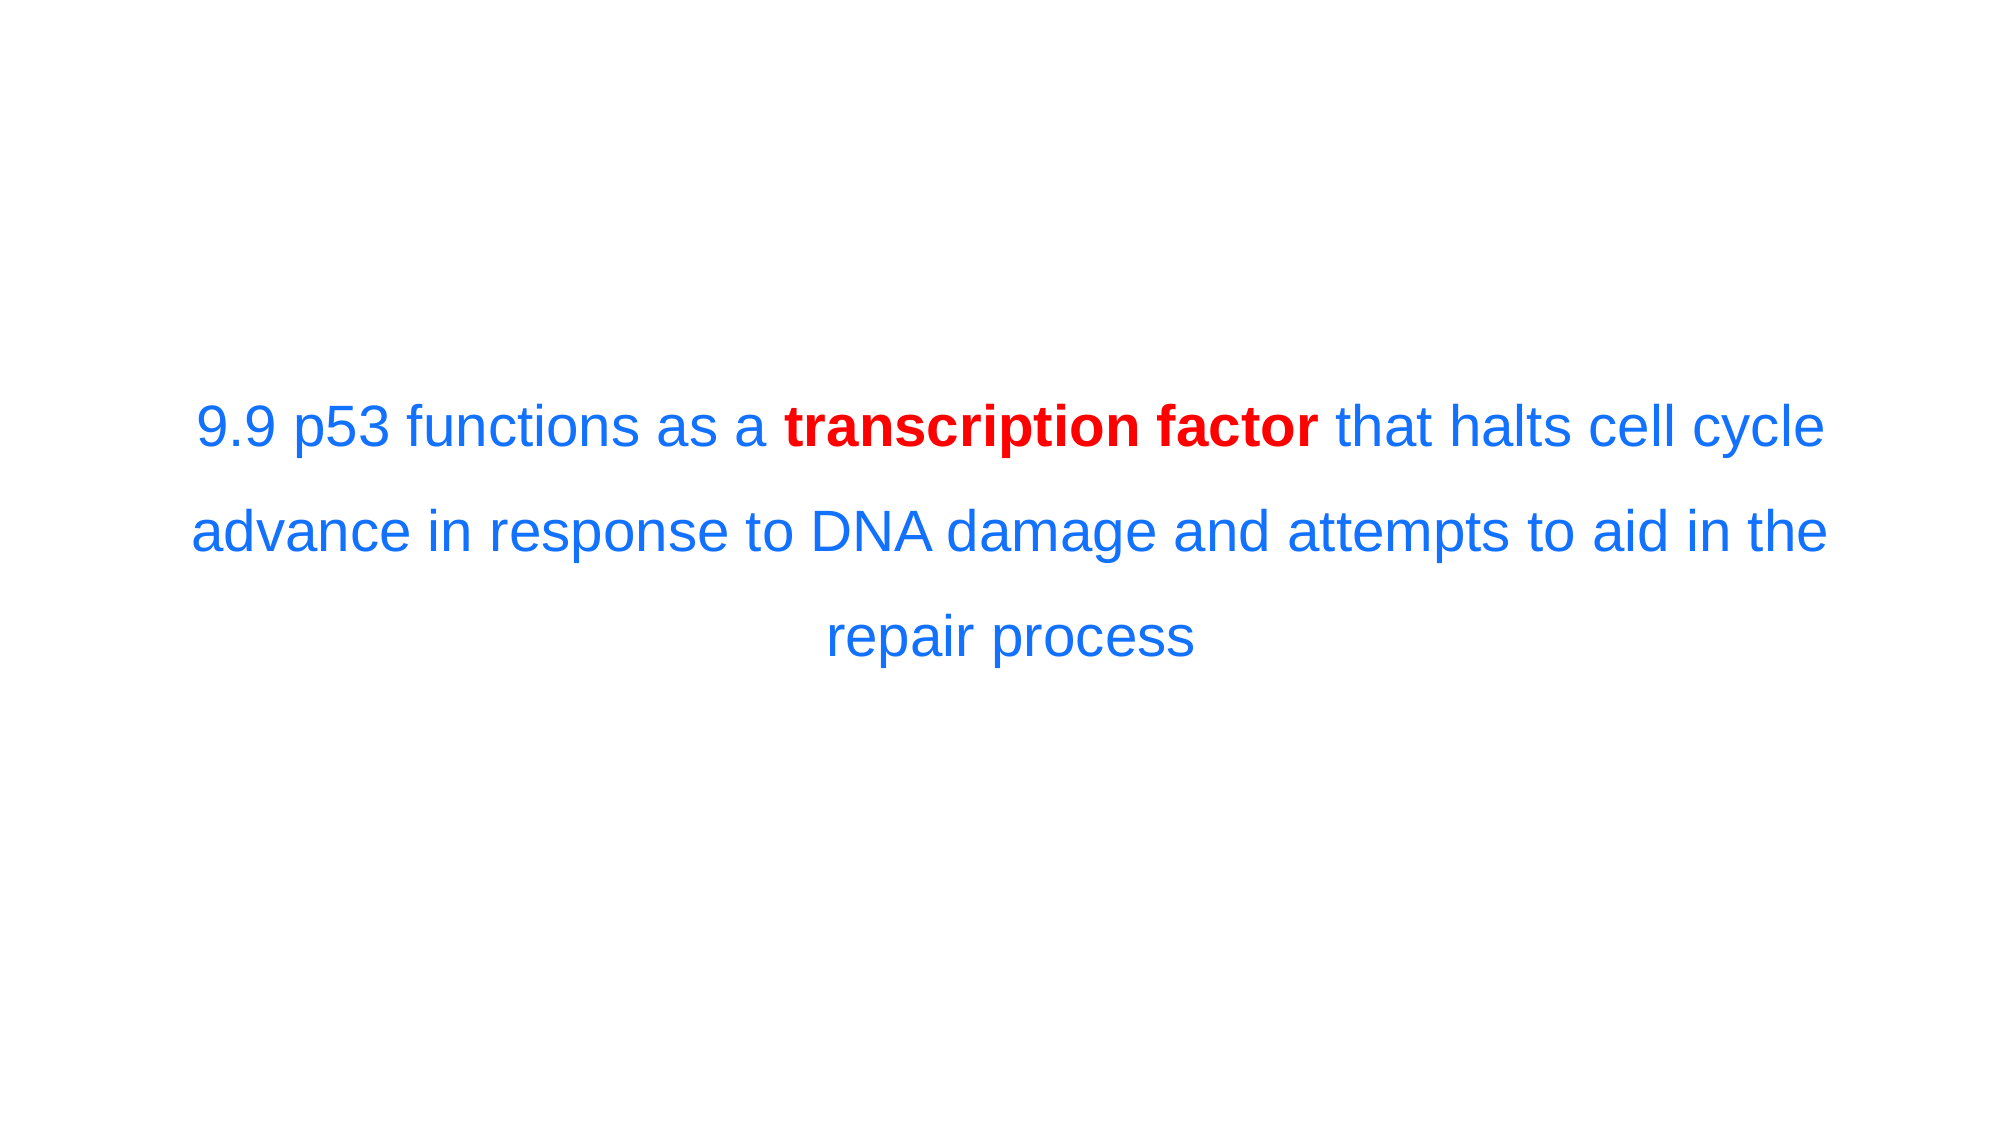

9.9 p53 functions as a transcription factor that halts cell cycle advance in response to DNA damage and attempts to aid in the repair process